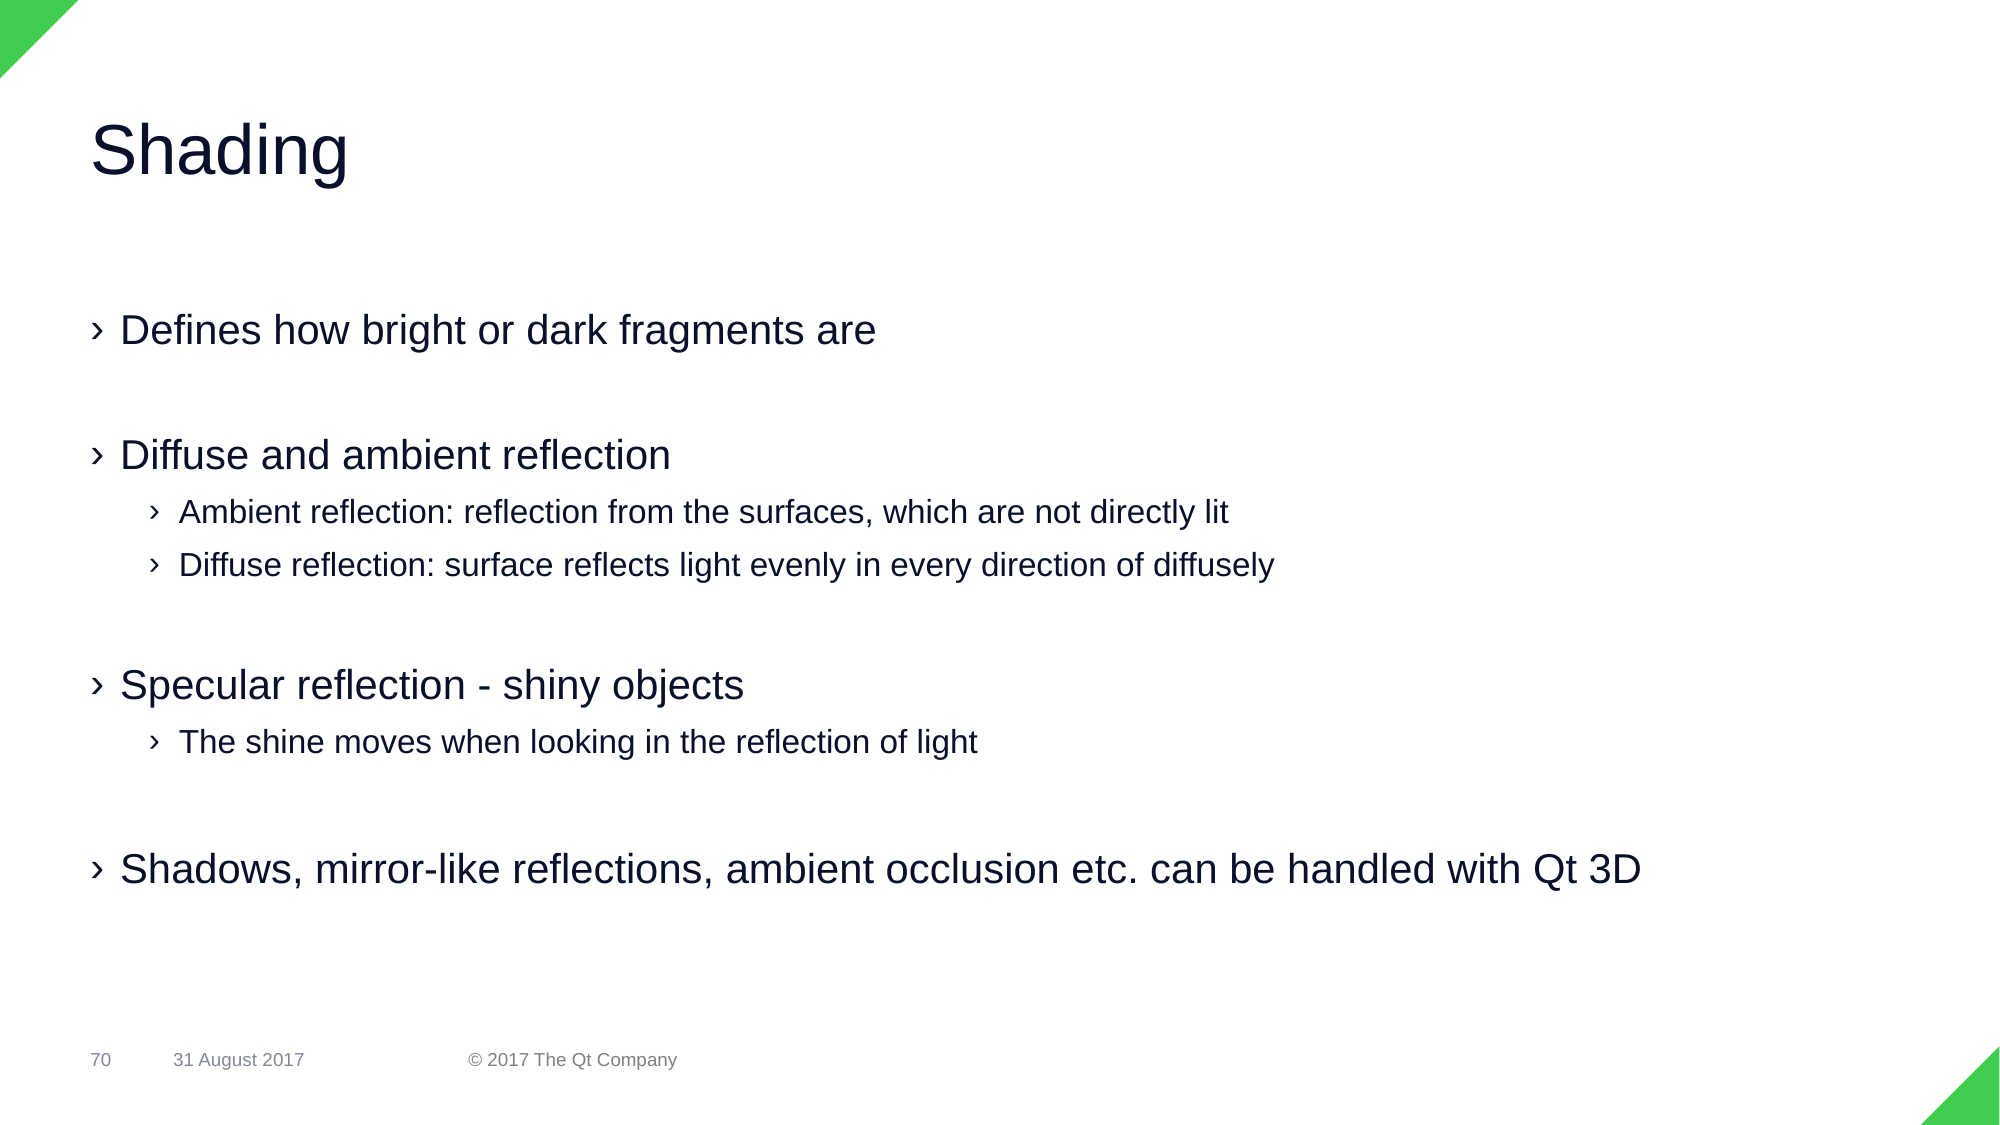

# Shading
Defines how bright or dark fragments are

Diffuse and ambient reflection
Ambient reflection: reflection from the surfaces, which are not directly lit
Diffuse reflection: surface reflects light evenly in every direction of diffusely

Specular reflection - shiny objects
The shine moves when looking in the reflection of light

Shadows, mirror-like reflections, ambient occlusion etc. can be handled with Qt 3D

70
31 August 2017
© 2017 The Qt Company